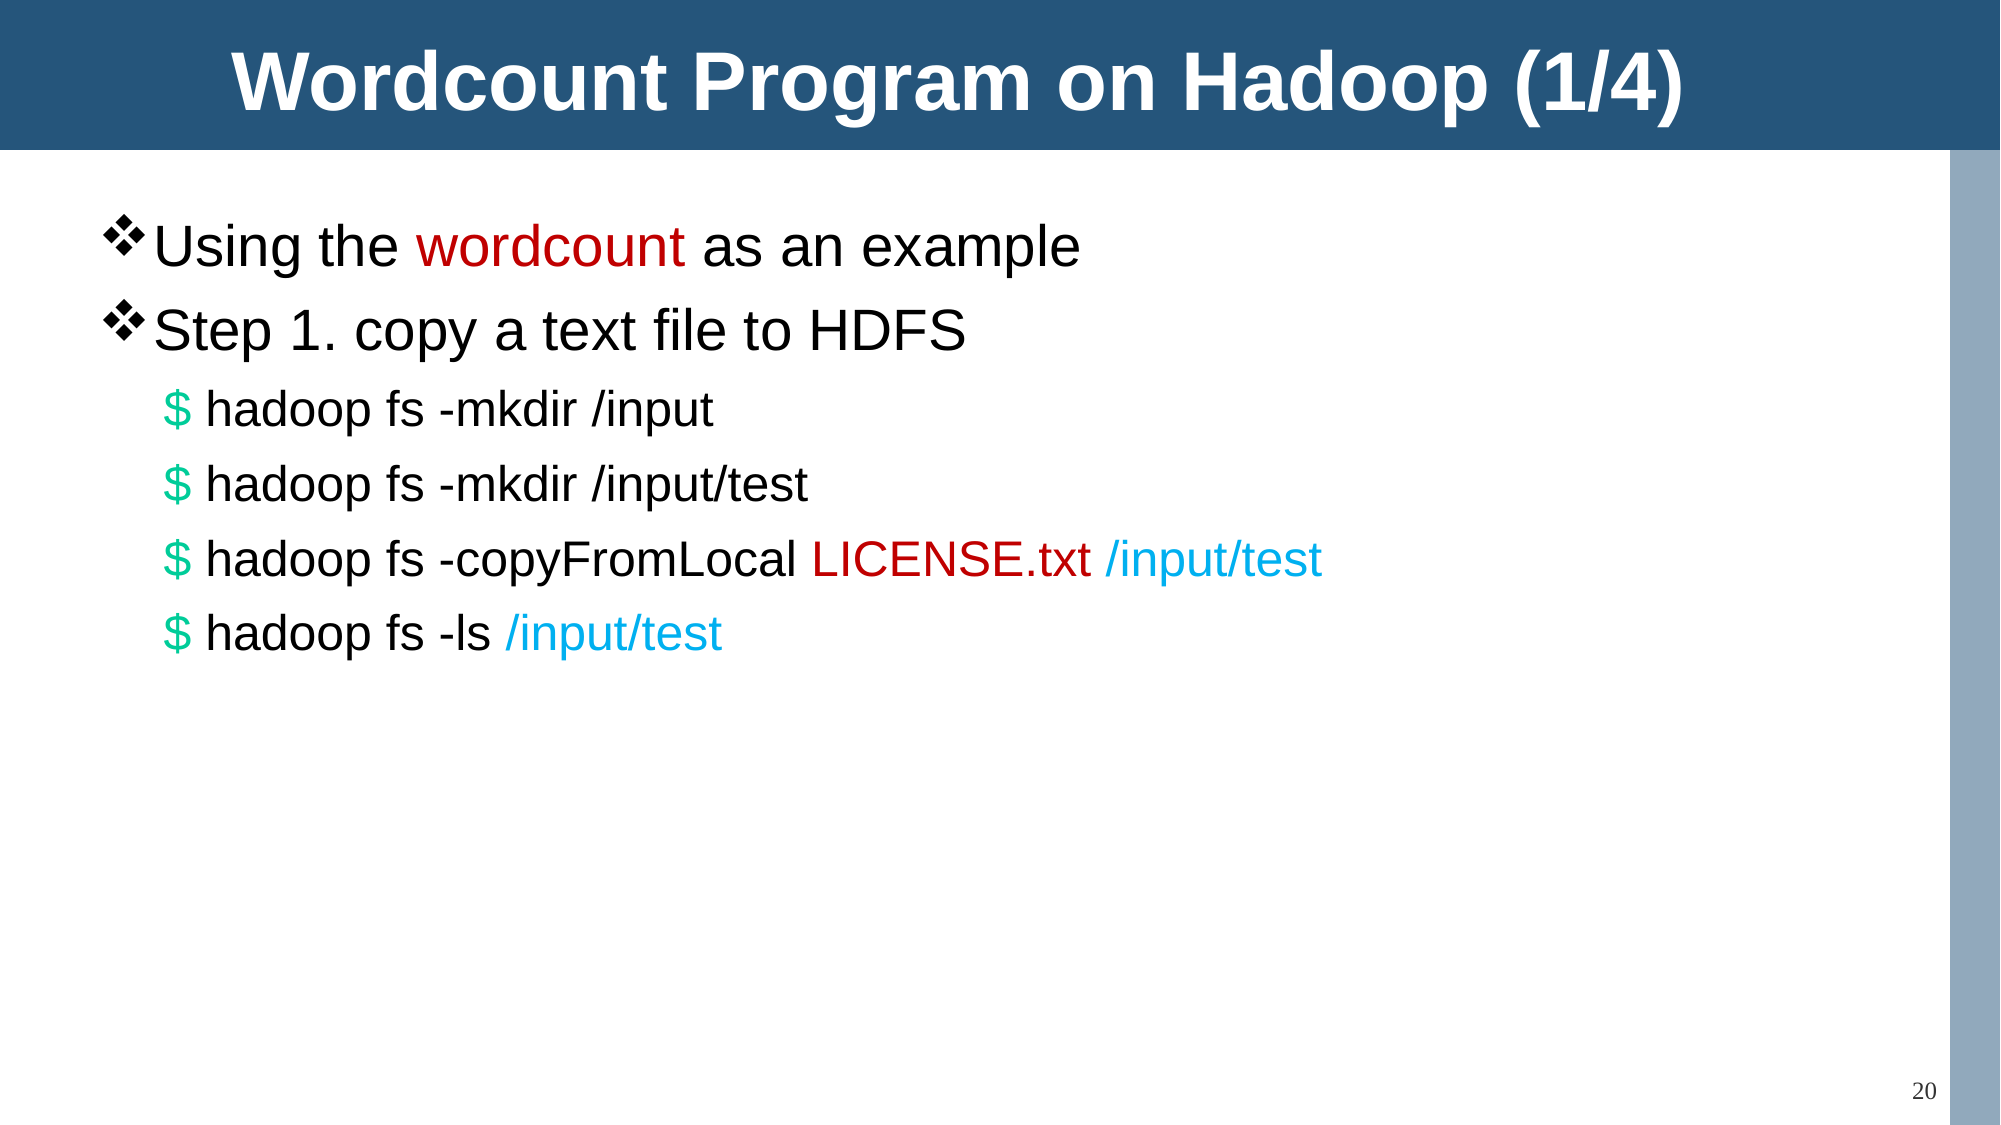

Wordcount Program on Hadoop (1/4)
Using the wordcount as an example
Step 1. copy a text file to HDFS
$ hadoop fs -mkdir /input
$ hadoop fs -mkdir /input/test
$ hadoop fs -copyFromLocal LICENSE.txt /input/test
$ hadoop fs -ls /input/test

20